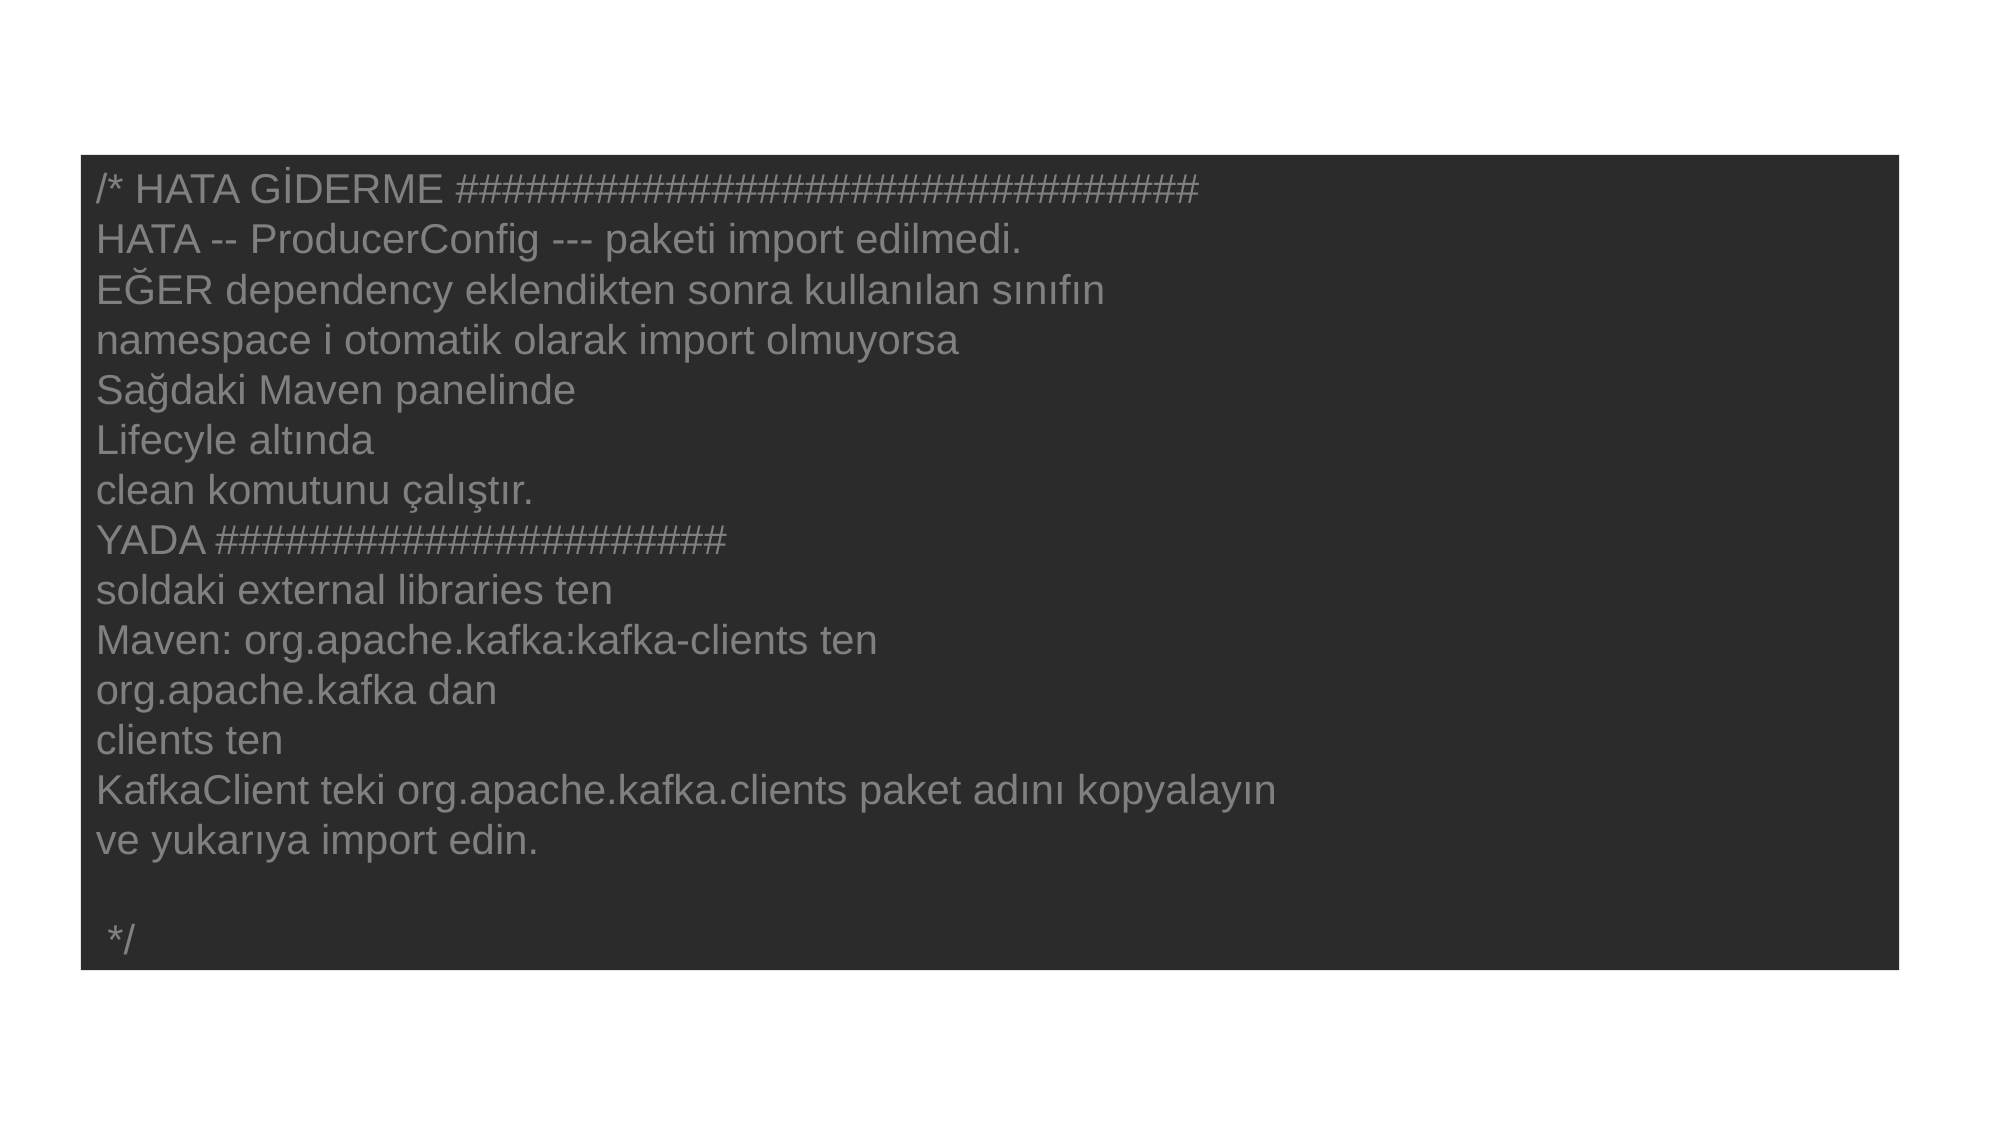

/* HATA GİDERME ################################
HATA -- ProducerConfig --- paketi import edilmedi.
EĞER dependency eklendikten sonra kullanılan sınıfın
namespace i otomatik olarak import olmuyorsa
Sağdaki Maven panelinde
Lifecyle altında
clean komutunu çalıştır.
YADA ######################
soldaki external libraries ten
Maven: org.apache.kafka:kafka-clients ten
org.apache.kafka dan
clients ten
KafkaClient teki org.apache.kafka.clients paket adını kopyalayın
ve yukarıya import edin.
 */